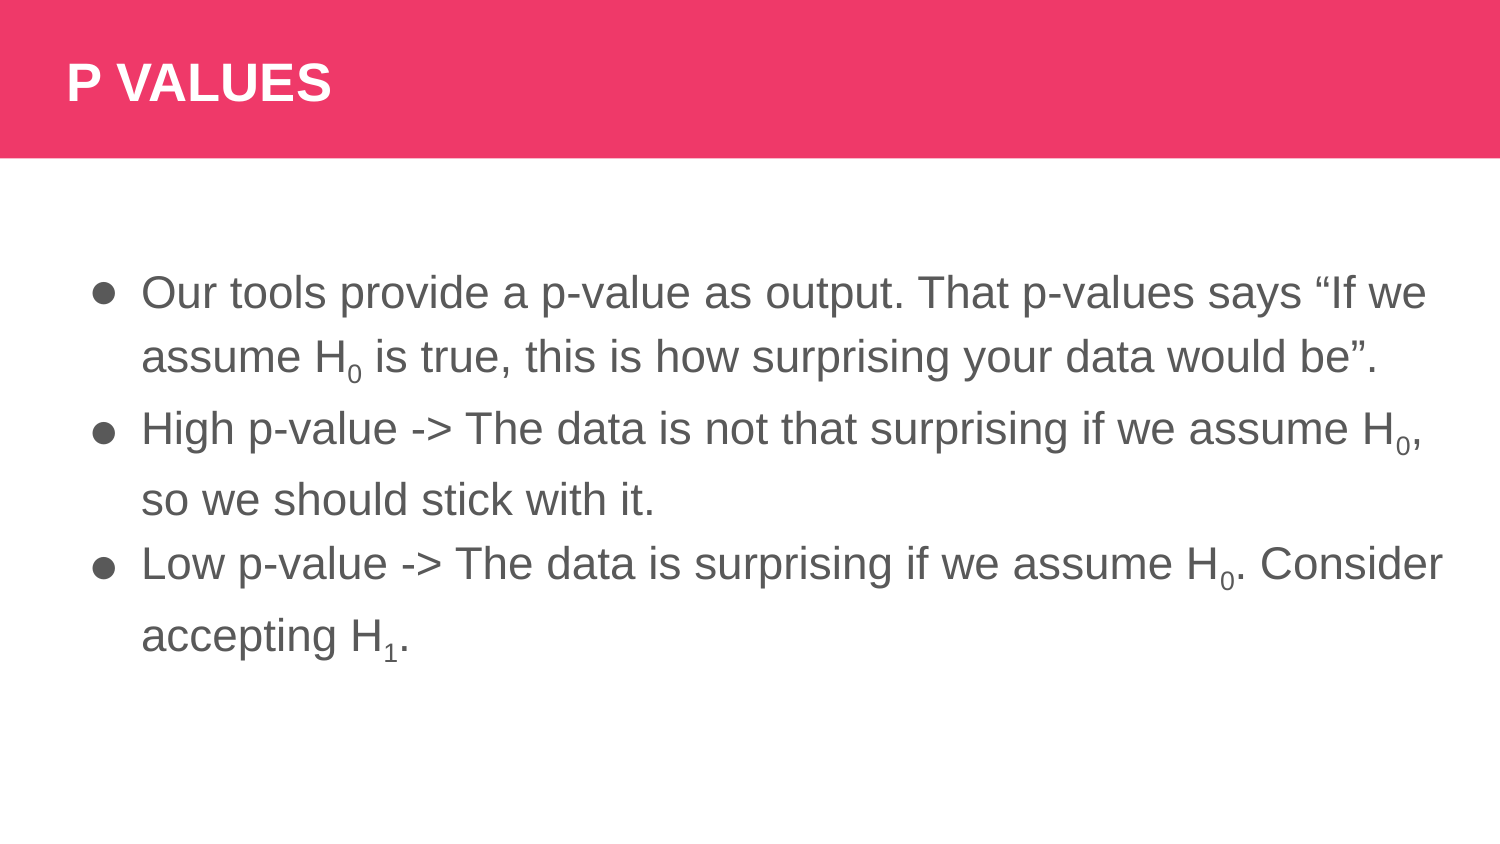

P VALUES
Our tools provide a p-value as output. That p-values says “If we assume H0 is true, this is how surprising your data would be”.
High p-value -> The data is not that surprising if we assume H0, so we should stick with it.
Low p-value -> The data is surprising if we assume H0. Consider accepting H1.